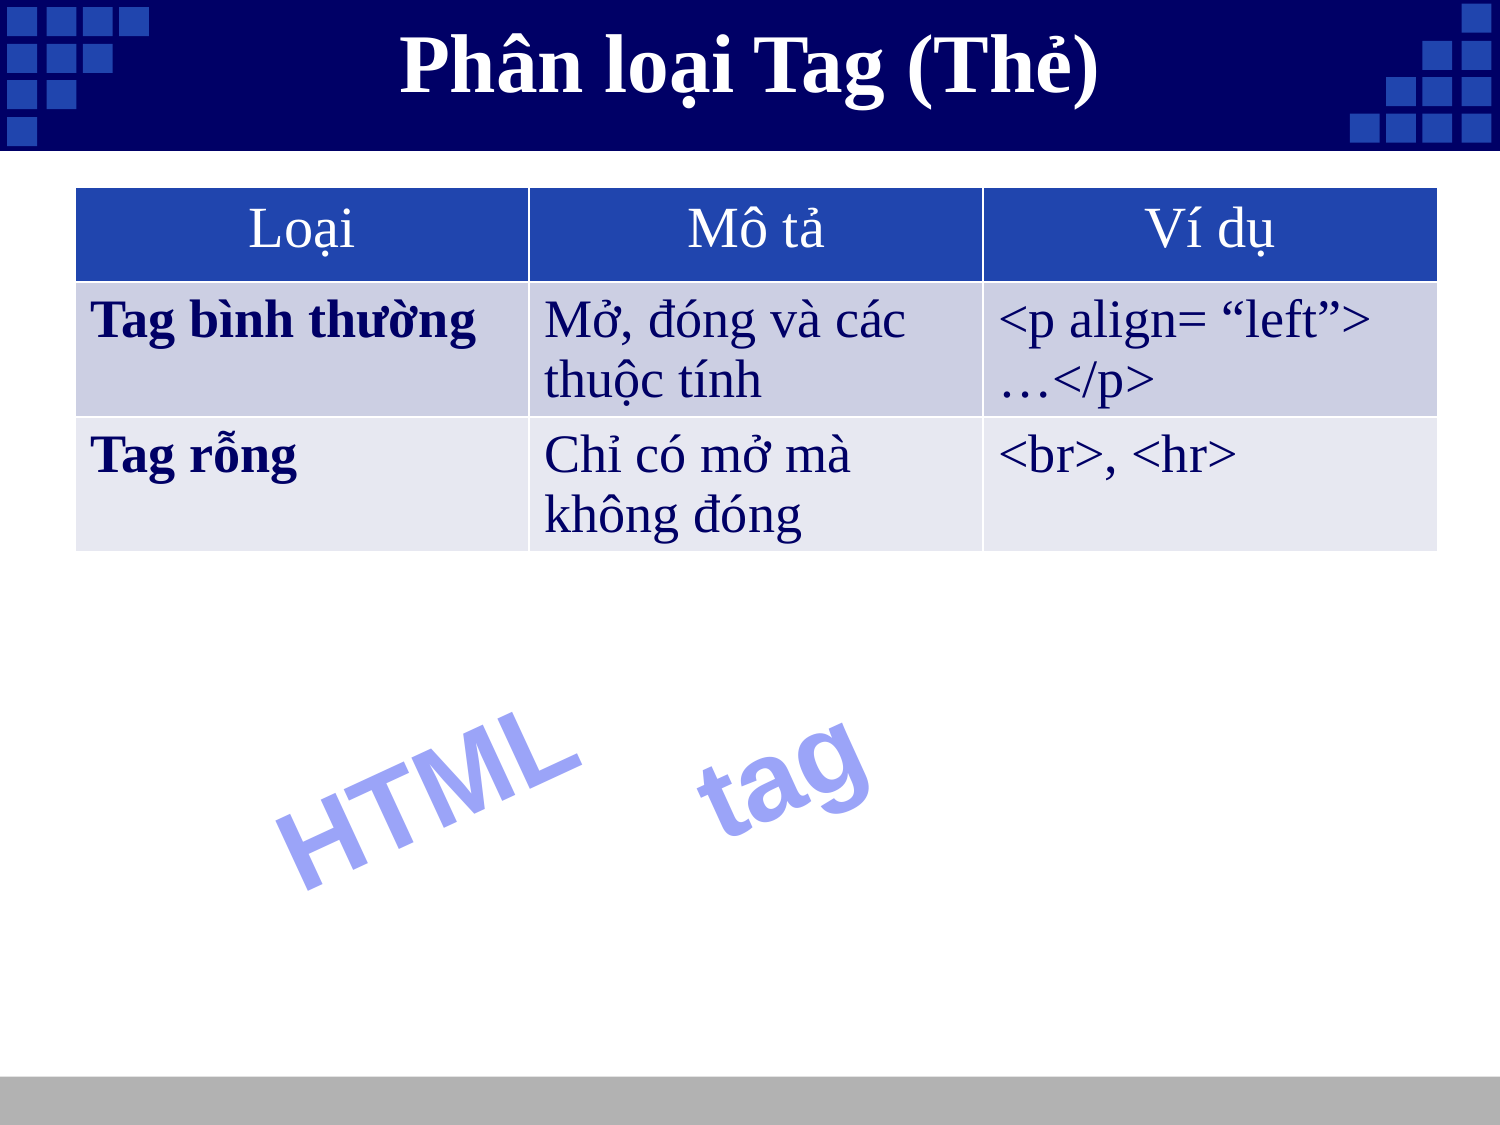

# Phân loại Tag (Thẻ)
| Loại | Mô tả | Ví dụ |
| --- | --- | --- |
| Tag bình thường | Mở, đóng và các thuộc tính | <p align= “left”> …</p> |
| Tag rỗng | Chỉ có mở mà không đóng | <br>, <hr> |
tag
HTML